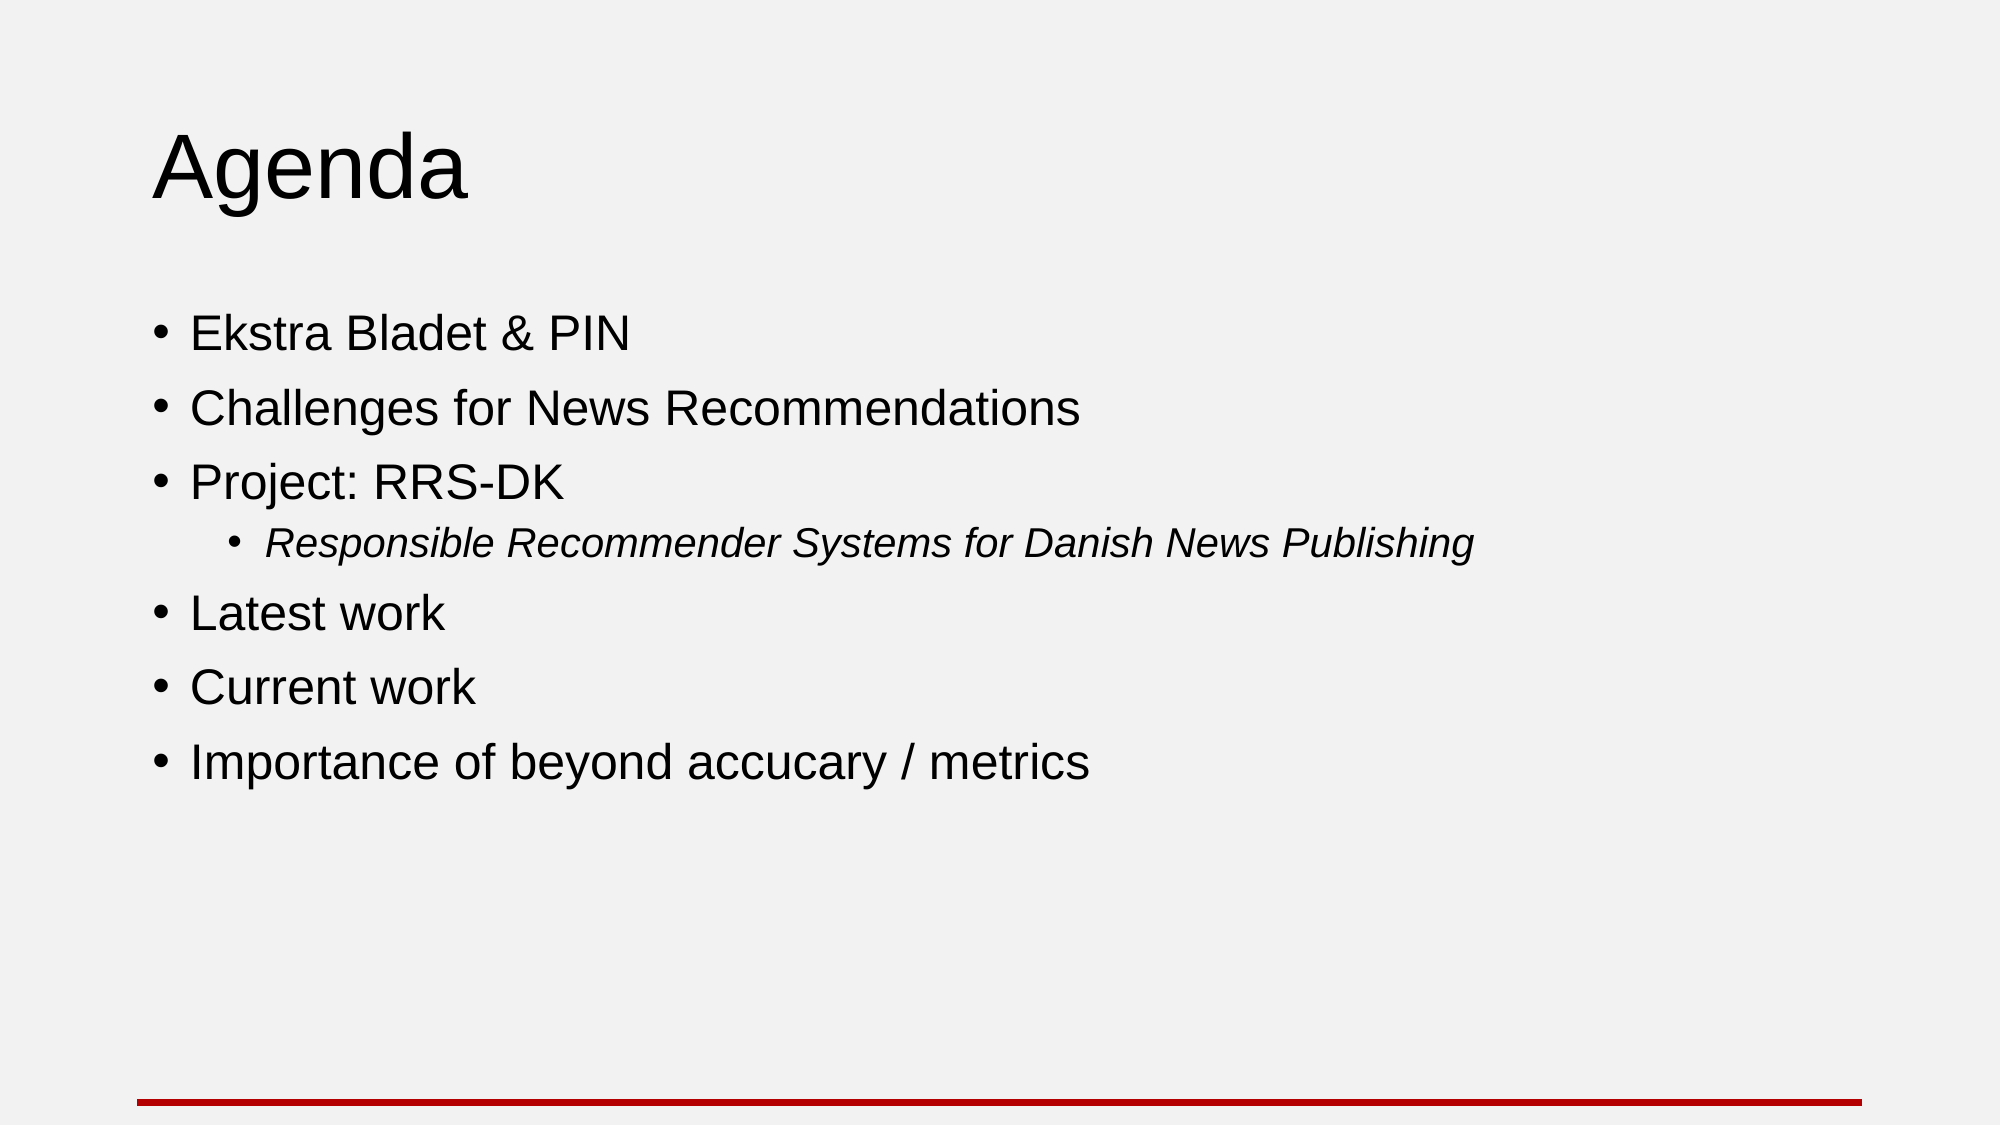

# Agenda
Ekstra Bladet & PIN
Challenges for News Recommendations
Project: RRS-DK
Responsible Recommender Systems for Danish News Publishing
Latest work
Current work
Importance of beyond accucary / metrics